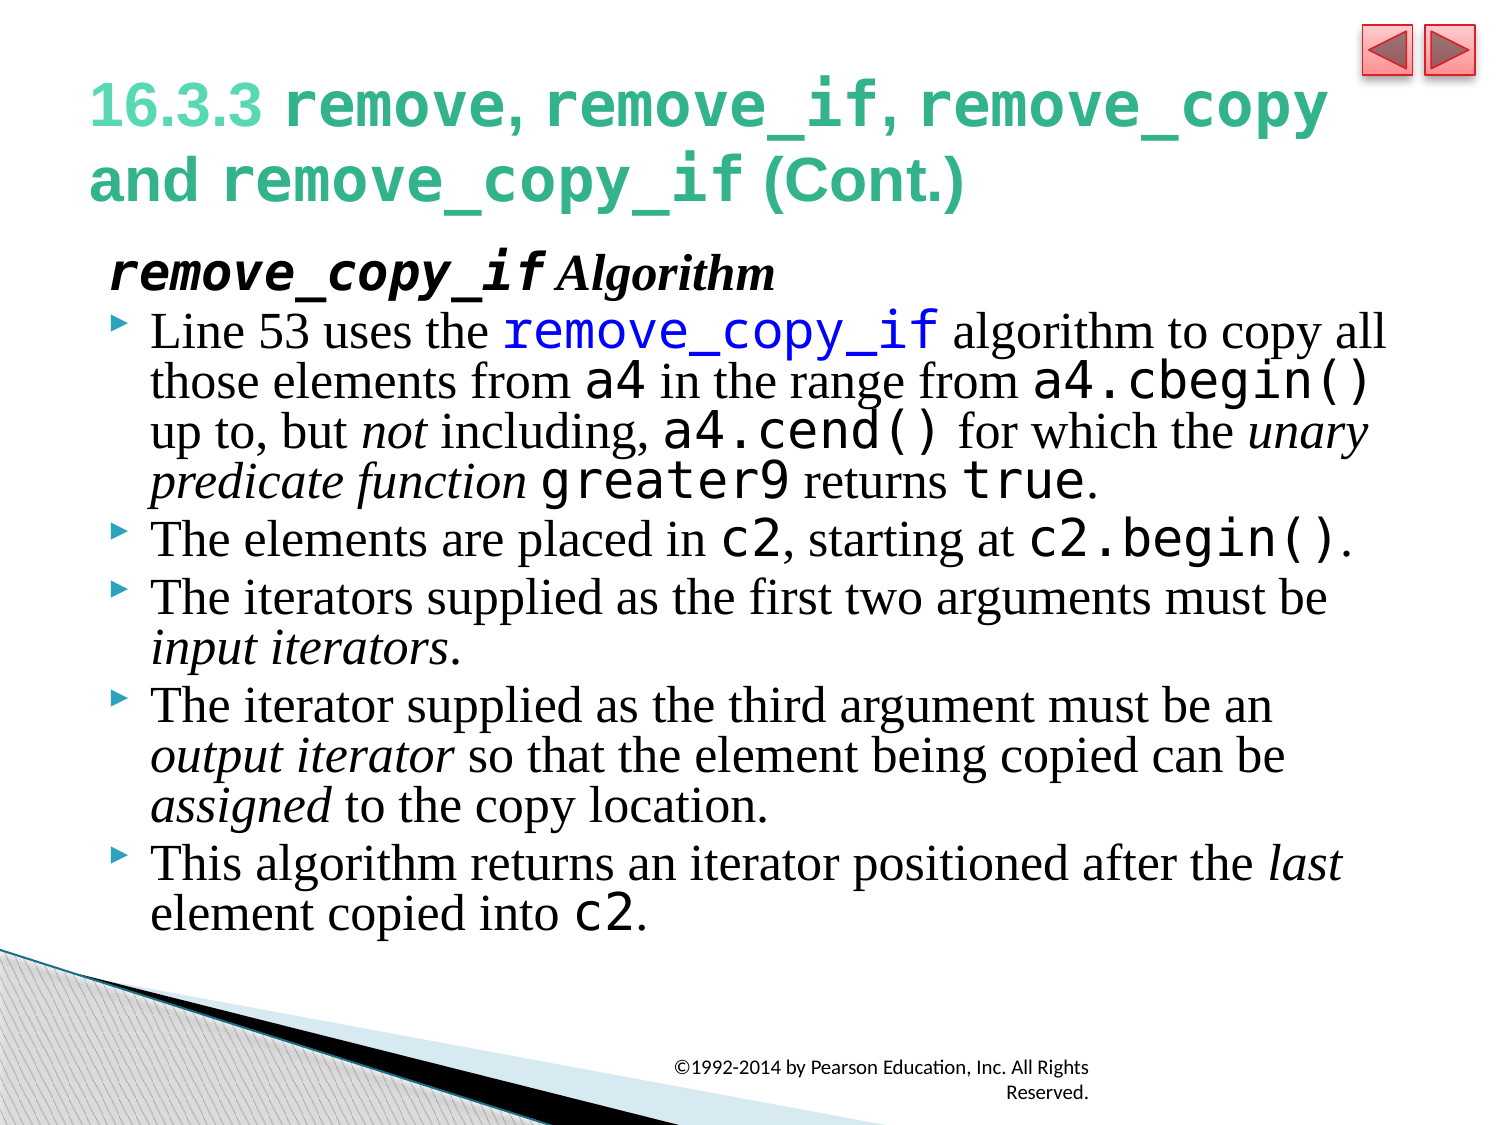

# 16.3.3 remove, remove_if, remove_copy and remove_copy_if (Cont.)
remove_copy_if Algorithm
Line 53 uses the remove_copy_if algorithm to copy all those elements from a4 in the range from a4.cbegin() up to, but not including, a4.cend() for which the unary predicate function greater9 returns true.
The elements are placed in c2, starting at c2.begin().
The iterators supplied as the first two arguments must be input iterators.
The iterator supplied as the third argument must be an output iterator so that the element being copied can be assigned to the copy location.
This algorithm returns an iterator positioned after the last element copied into c2.
©1992-2014 by Pearson Education, Inc. All Rights Reserved.